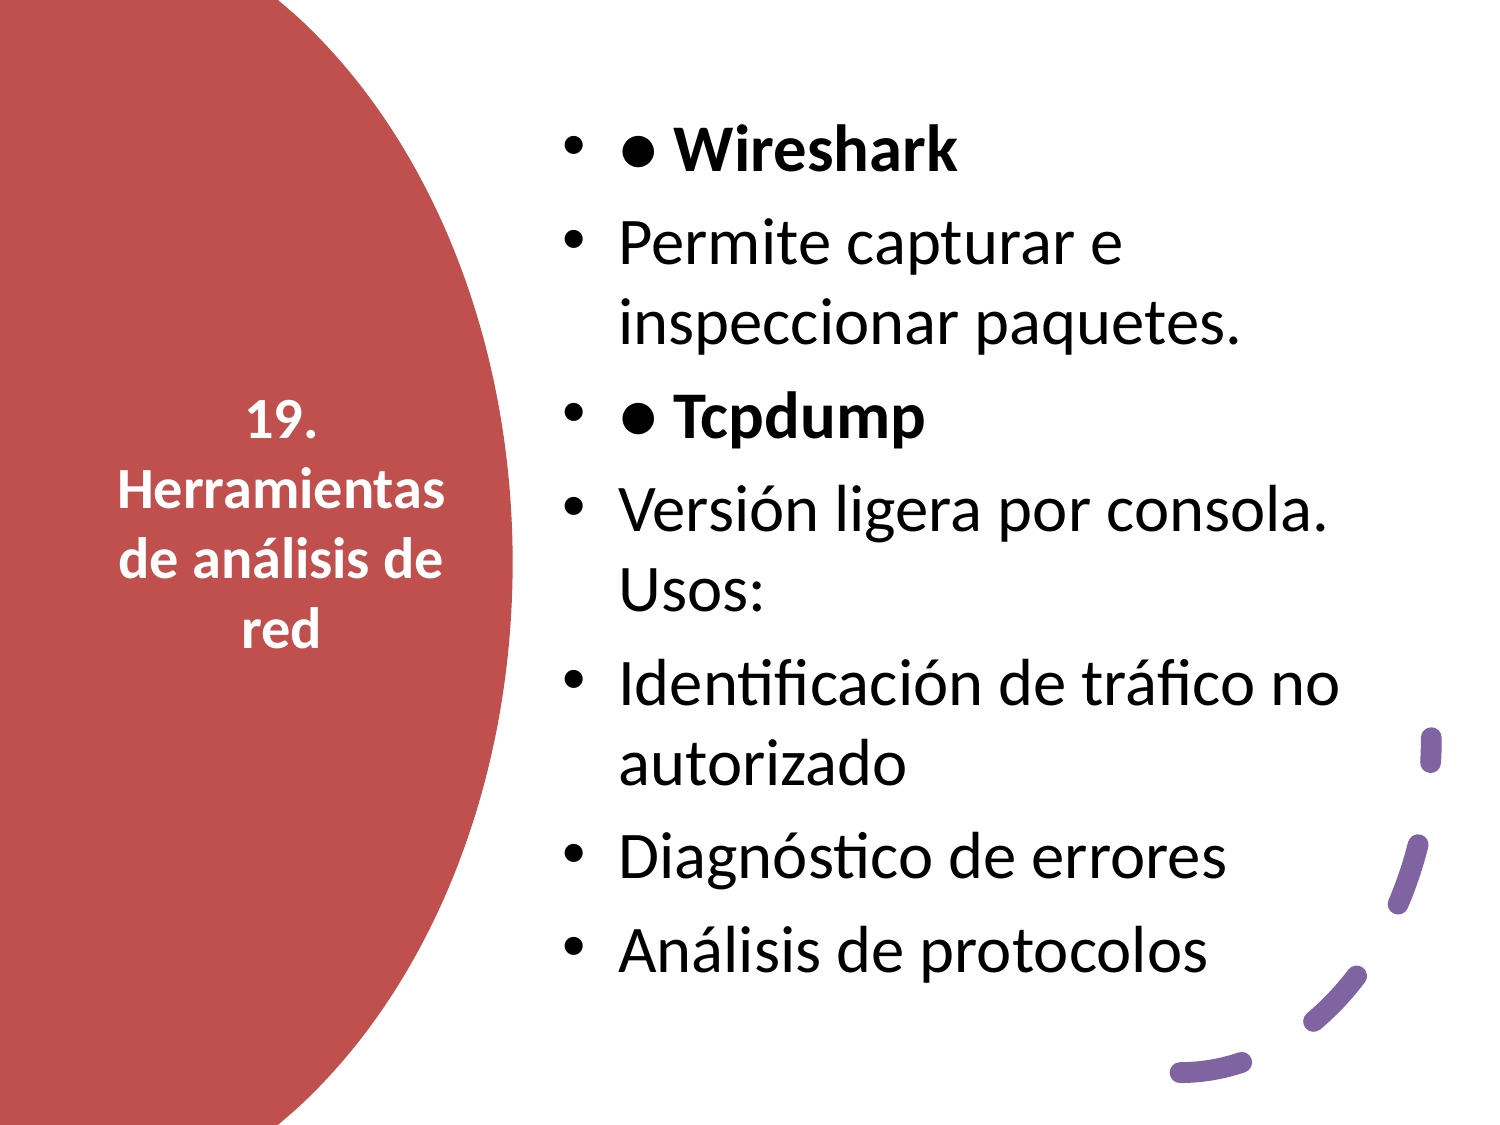

● Wireshark
Permite capturar e inspeccionar paquetes.
● Tcpdump
Versión ligera por consola.
Usos:
Identificación de tráfico no autorizado
Diagnóstico de errores
Análisis de protocolos

# 19. Herramientas de análisis de red